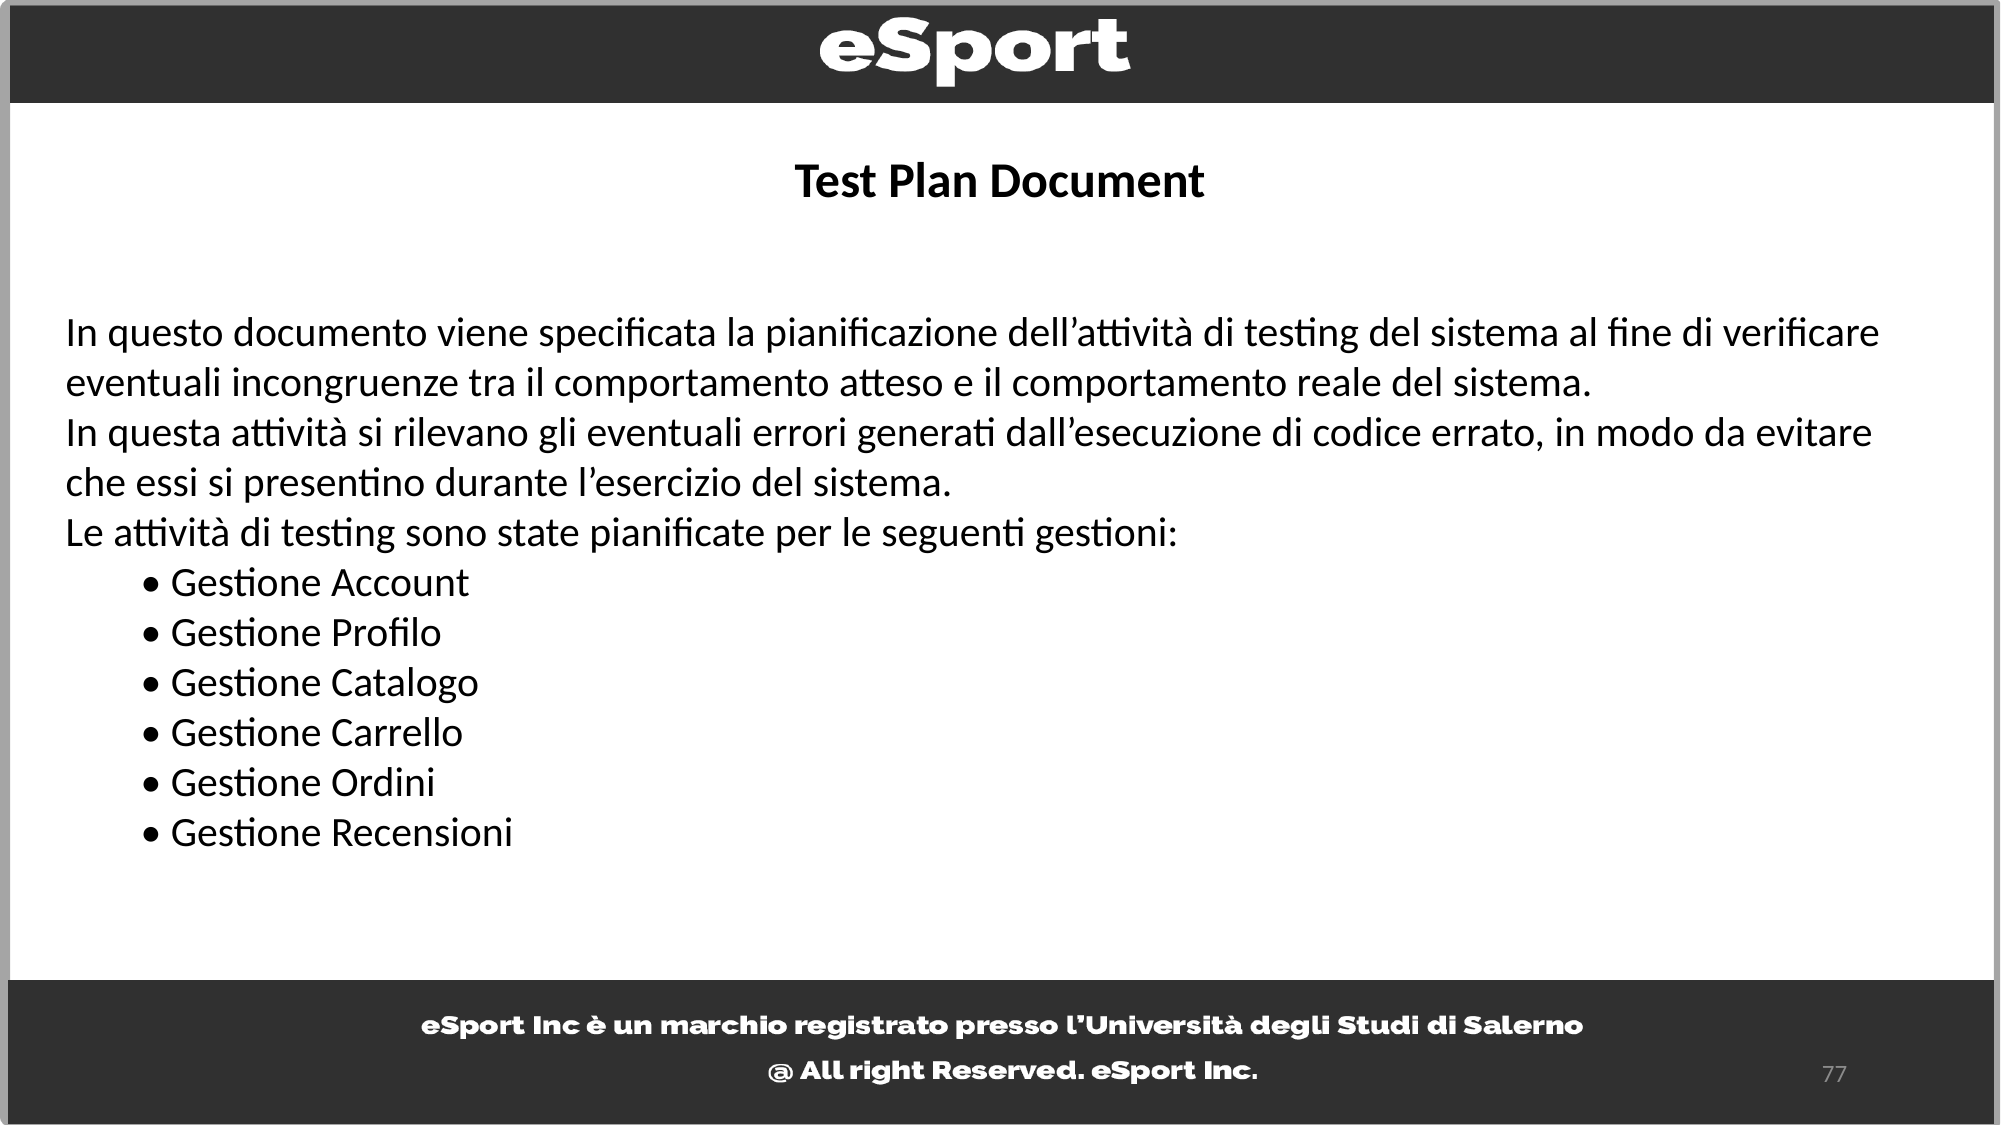

Test Plan Document
In questo documento viene specificata la pianificazione dell’attività di testing del sistema al fine di verificare eventuali incongruenze tra il comportamento atteso e il comportamento reale del sistema.
In questa attività si rilevano gli eventuali errori generati dall’esecuzione di codice errato, in modo da evitare che essi si presentino durante l’esercizio del sistema.
Le attività di testing sono state pianificate per le seguenti gestioni:
• Gestione Account
• Gestione Profilo
• Gestione Catalogo
• Gestione Carrello
• Gestione Ordini
• Gestione Recensioni
77